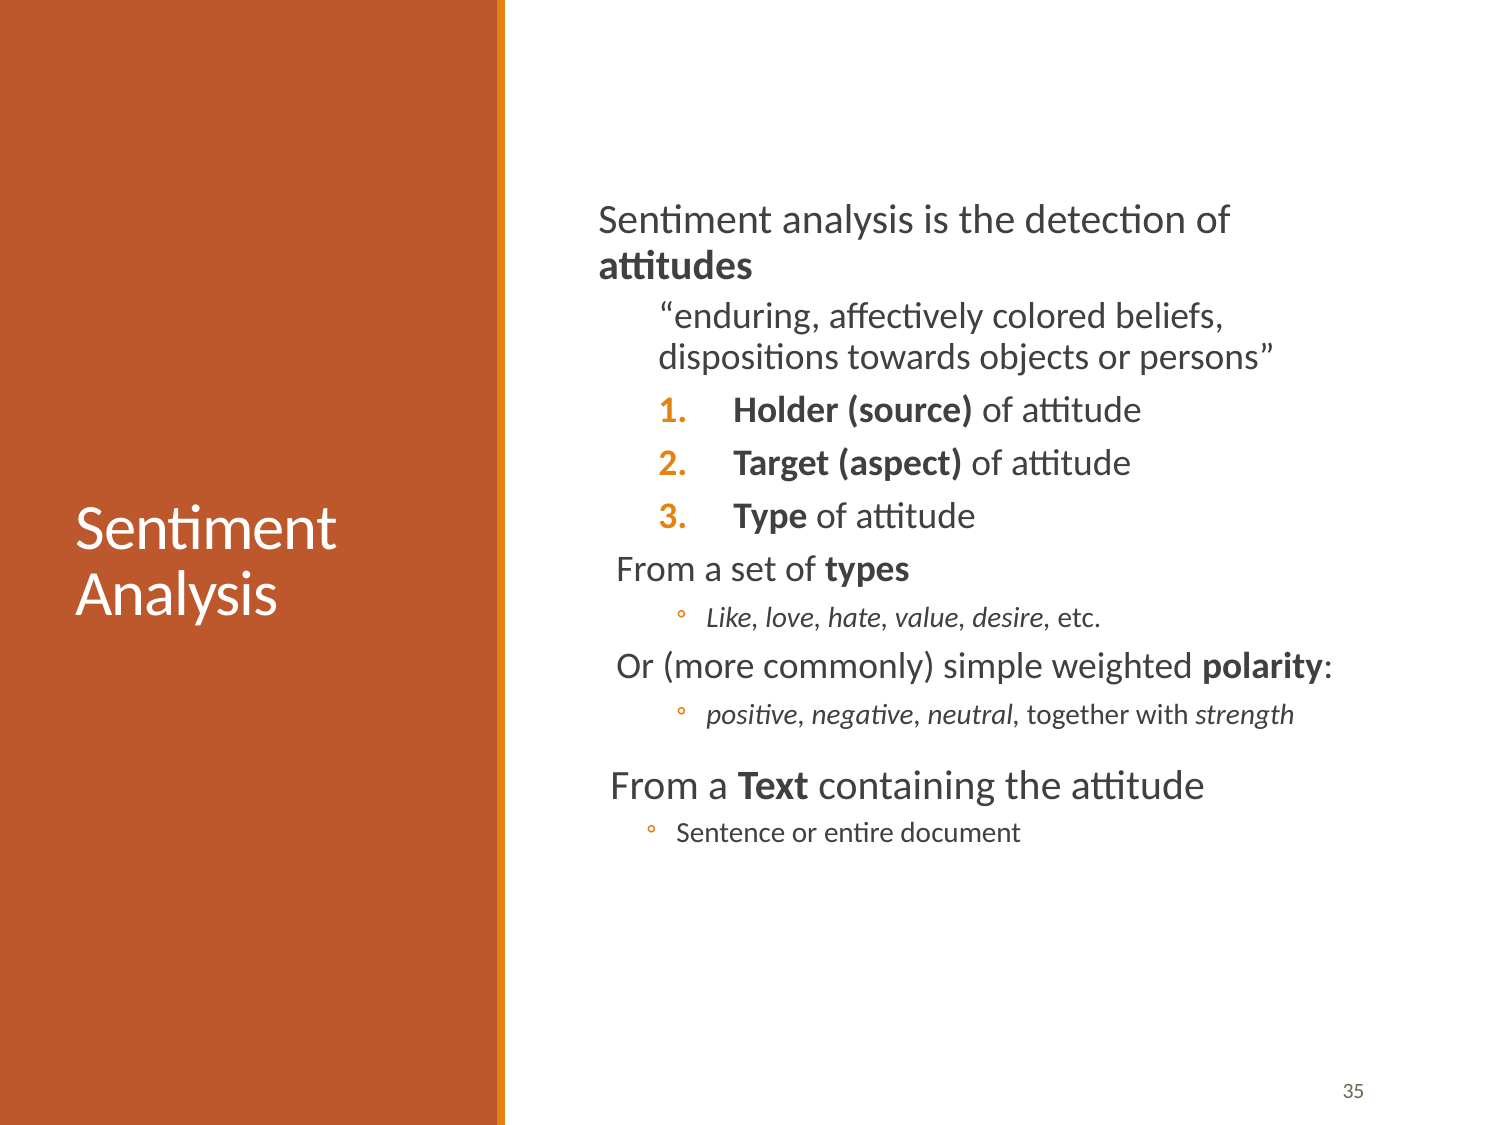

# Sentiment Analysis
Sentiment analysis is the detection of attitudes
“enduring, affectively colored beliefs, dispositions towards objects or persons”
Holder (source) of attitude
Target (aspect) of attitude
Type of attitude
From a set of types
Like, love, hate, value, desire, etc.
Or (more commonly) simple weighted polarity:
positive, negative, neutral, together with strength
From a Text containing the attitude
Sentence or entire document

35